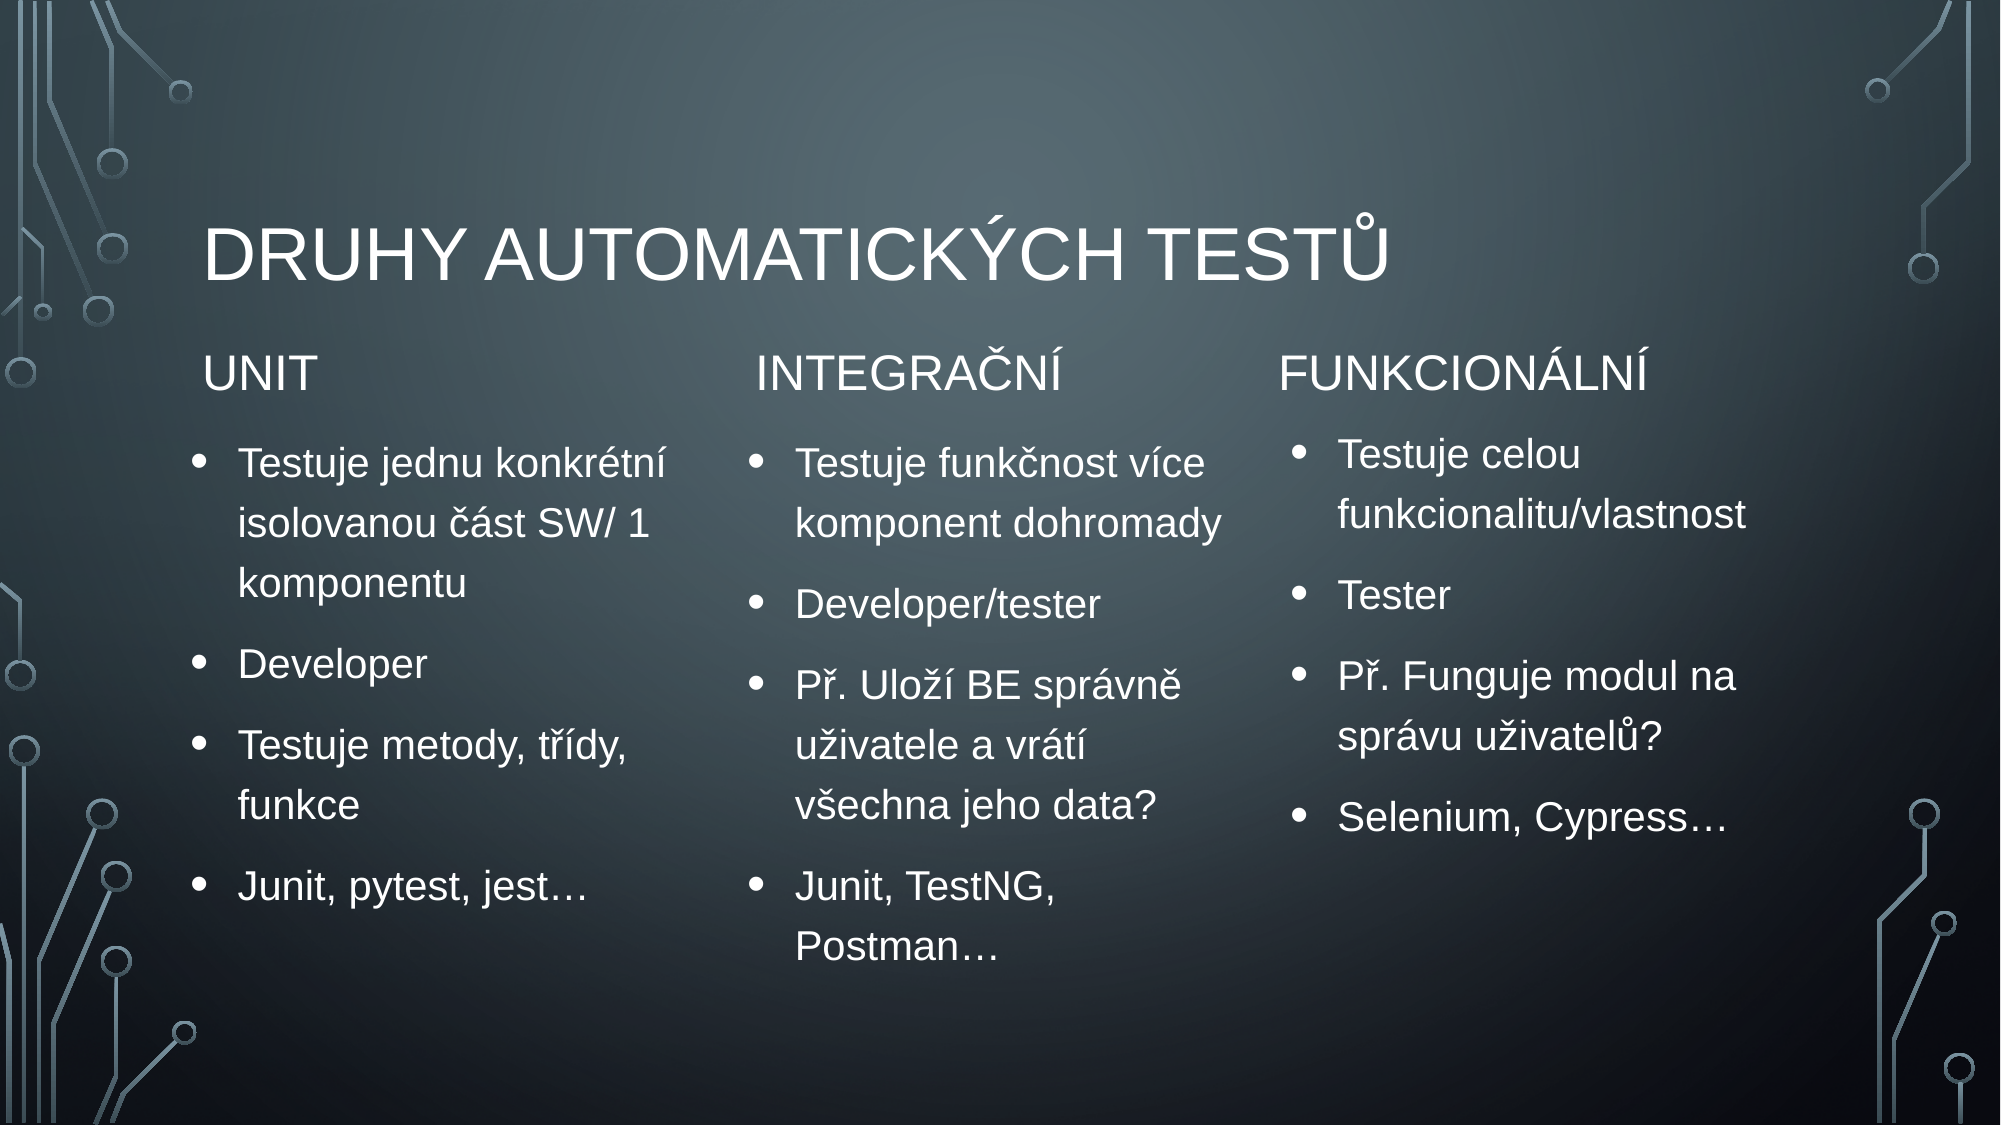

# Druhy automatických testů
Unit
Integrační
Funkcionální
Testuje celou funkcionalitu/vlastnost
Tester
Př. Funguje modul na správu uživatelů?
Selenium, Cypress…
Testuje jednu konkrétní isolovanou část SW/ 1 komponentu
Developer
Testuje metody, třídy, funkce
Junit, pytest, jest…
Testuje funkčnost více komponent dohromady
Developer/tester
Př. Uloží BE správně uživatele a vrátí všechna jeho data?
Junit, TestNG, Postman…